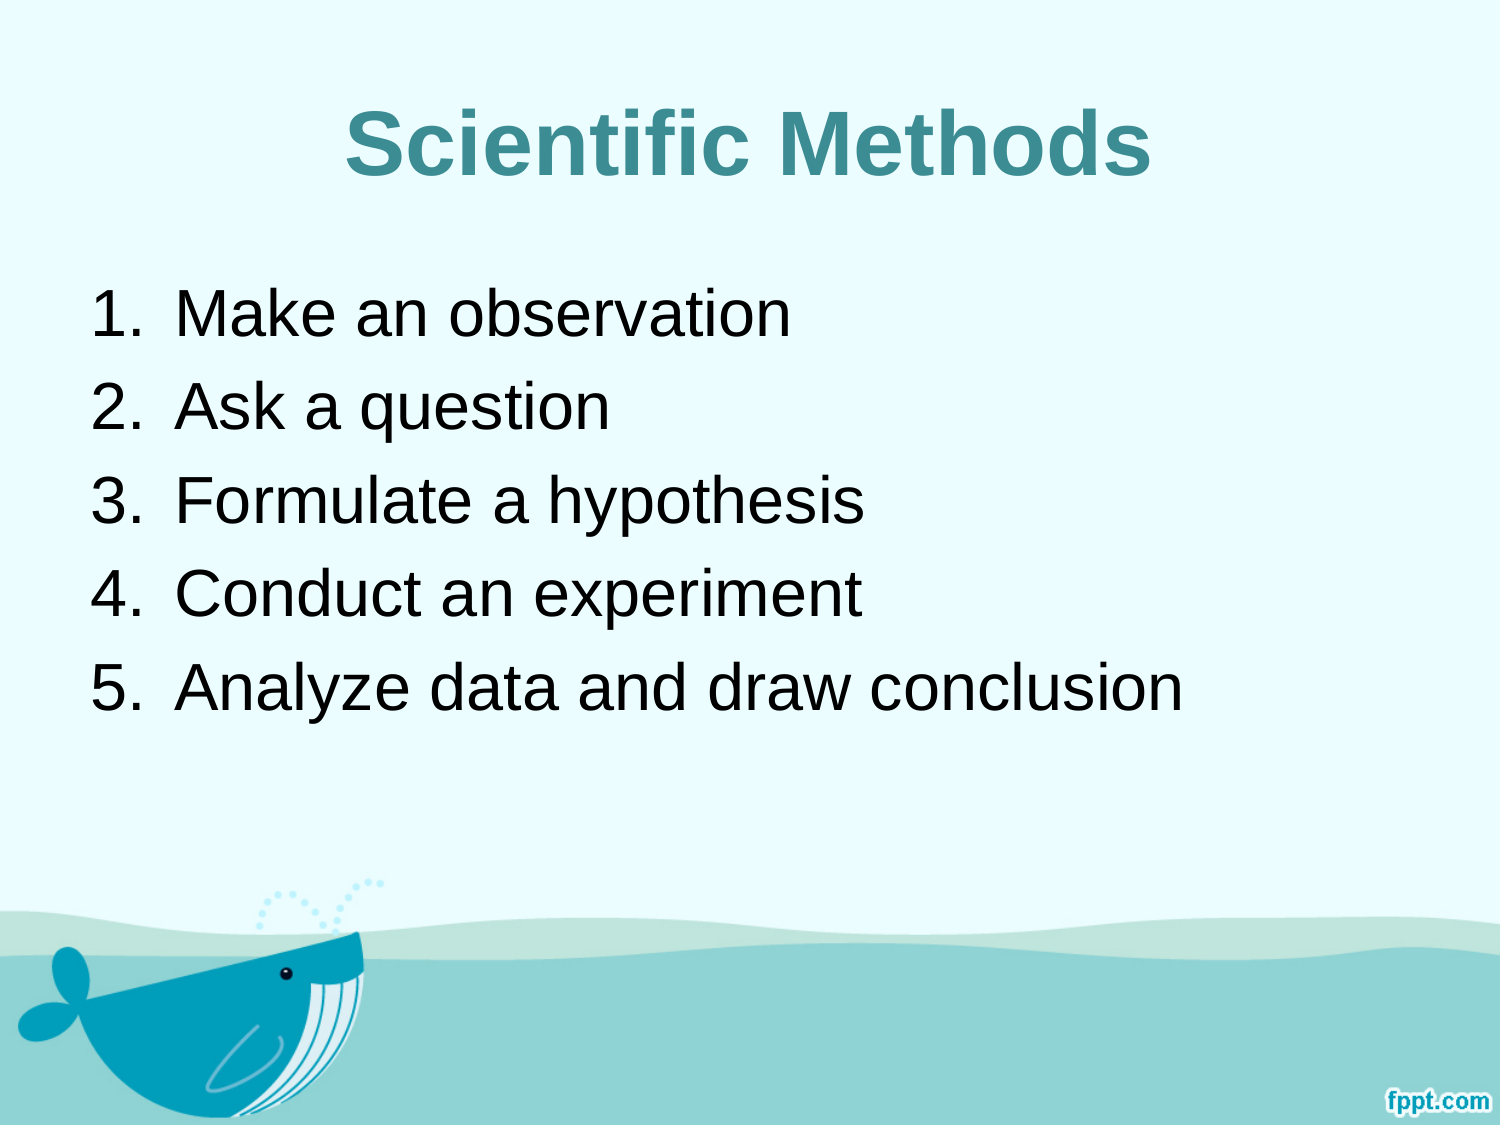

# Scientific Methods
Make an observation
Ask a question
Formulate a hypothesis
Conduct an experiment
Analyze data and draw conclusion